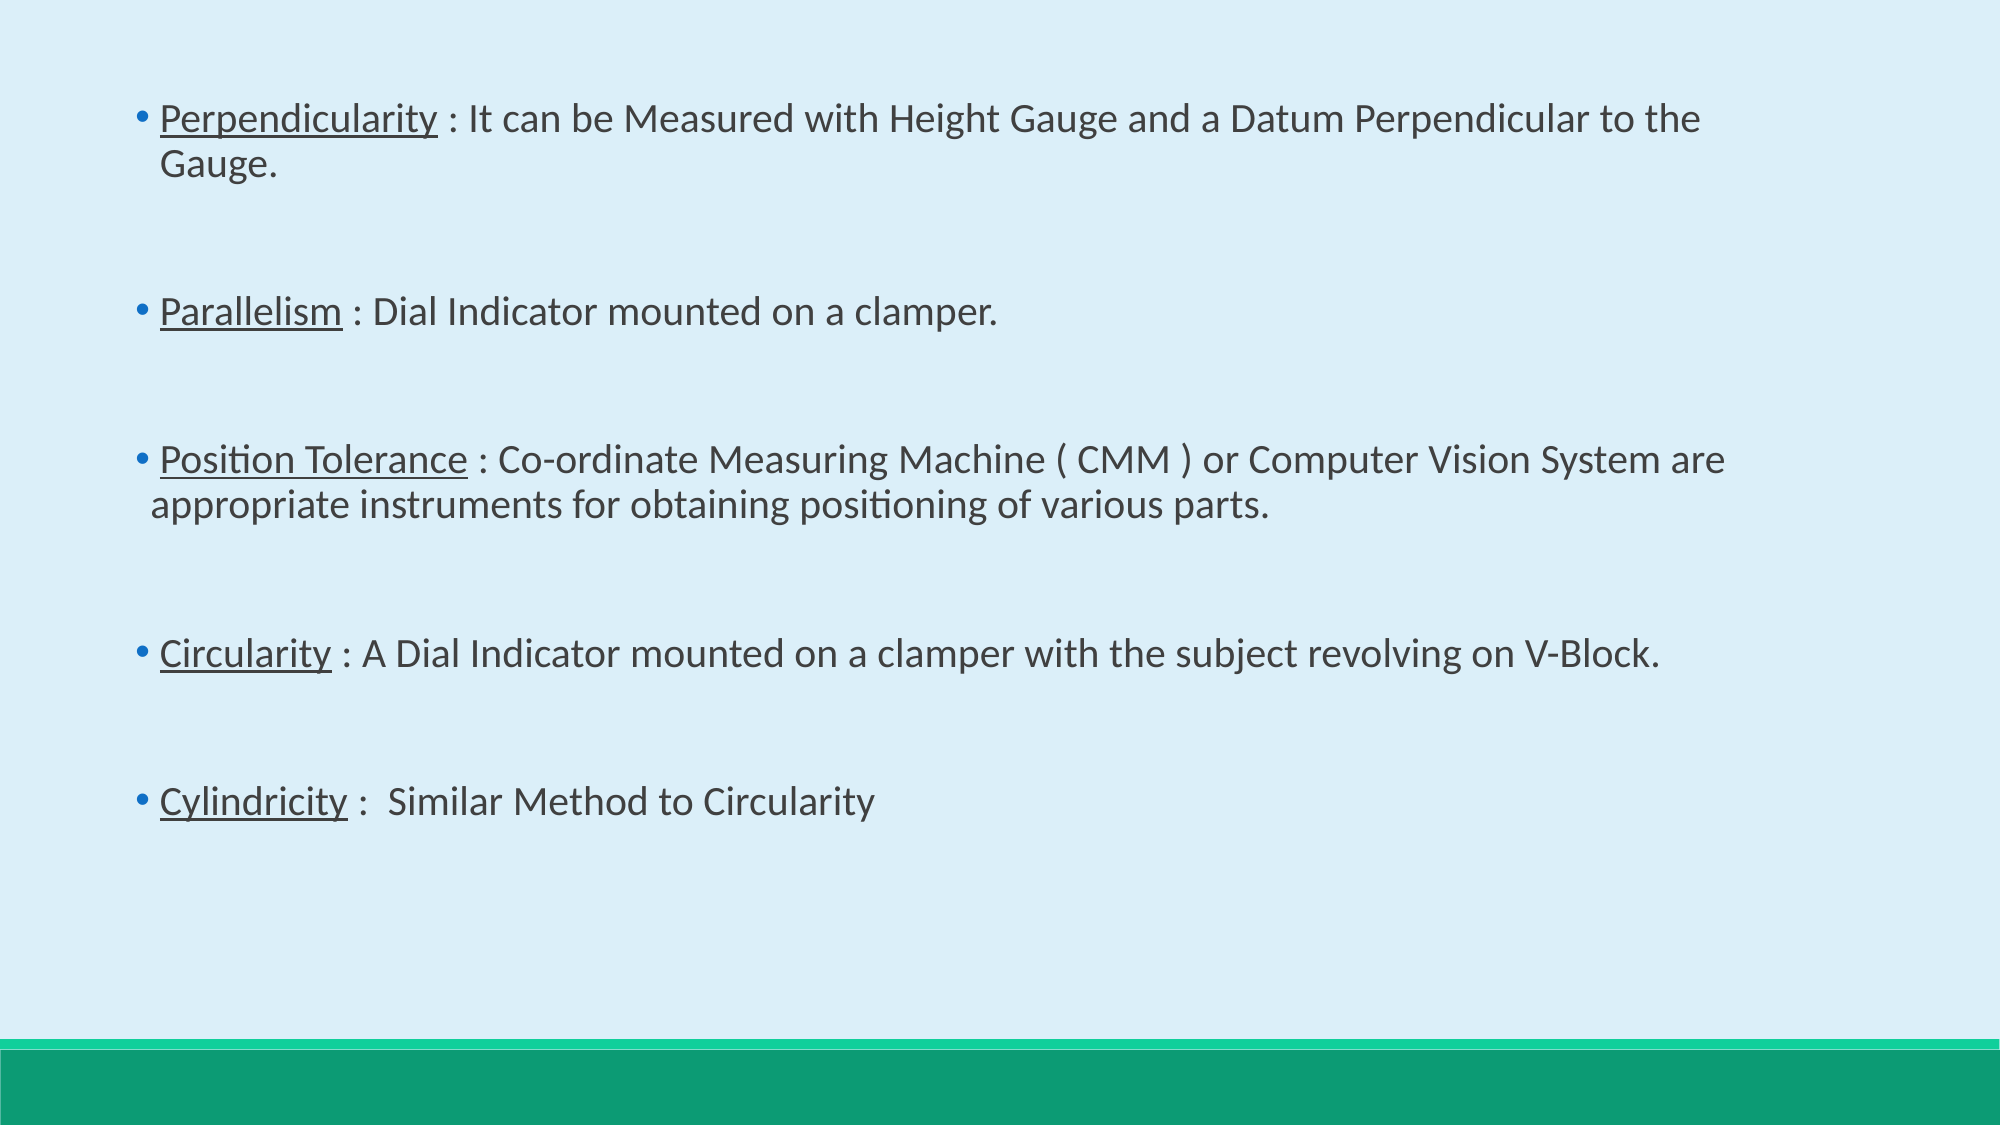

Perpendicularity : It can be Measured with Height Gauge and a Datum Perpendicular to the       Gauge.

 Parallelism : Dial Indicator mounted on a clamper.

 Position Tolerance : Co-ordinate Measuring Machine ( CMM ) or Computer Vision System are appropriate instruments for obtaining positioning of various parts.

 Circularity : A Dial Indicator mounted on a clamper with the subject revolving on V-Block.

 Cylindricity :  Similar Method to Circularity